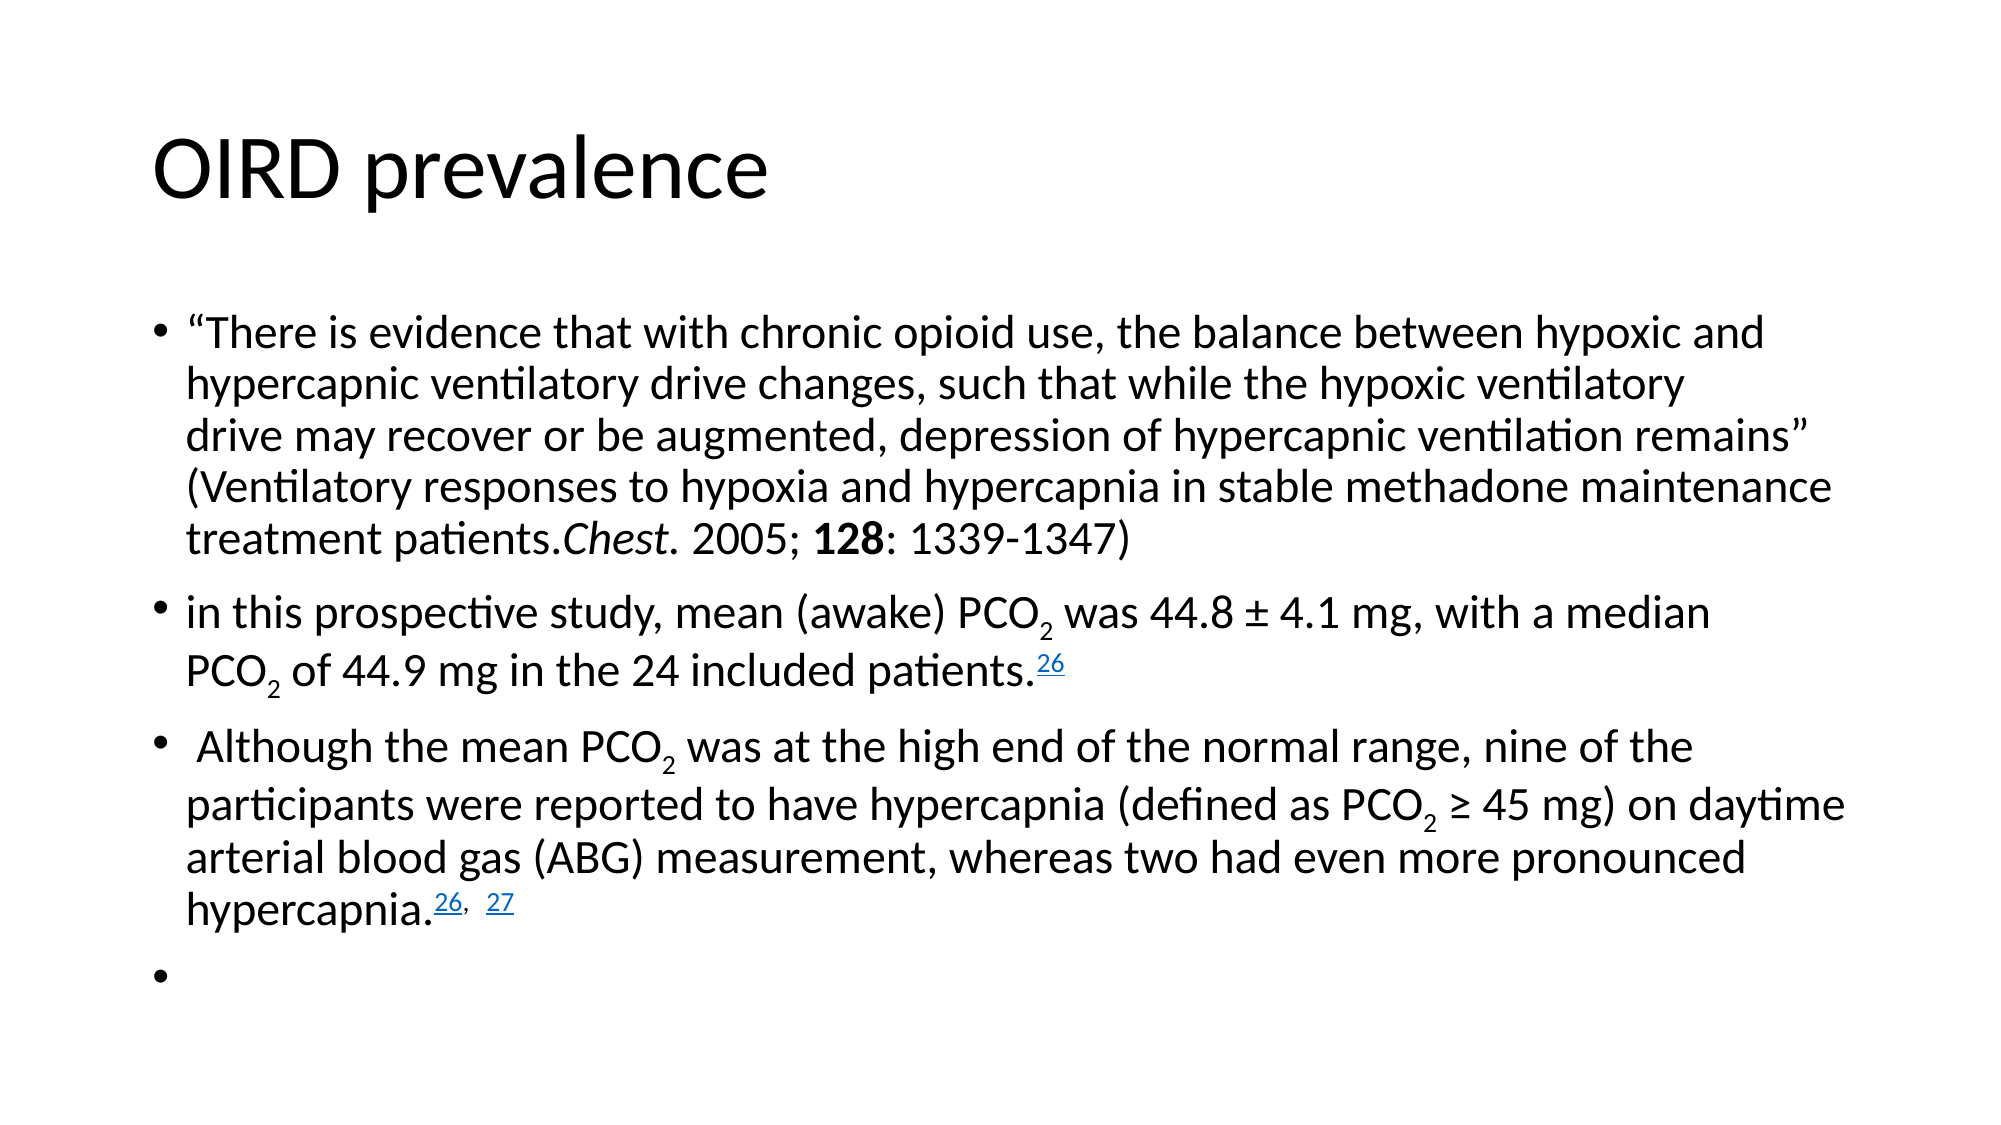

# OIRD prevalence
“There is evidence that with chronic opioid use, the balance between hypoxic and hypercapnic ventilatory drive changes, such that while the hypoxic ventilatory drive may recover or be augmented, depression of hypercapnic ventilation remains” (Ventilatory responses to hypoxia and hypercapnia in stable methadone maintenance treatment patients.Chest. 2005; 128: 1339-1347)
in this prospective study, mean (awake) Pco2 was 44.8 ± 4.1 mg, with a median Pco2 of 44.9 mg in the 24 included patients.26
 Although the mean Pco2 was at the high end of the normal range, nine of the participants were reported to have hypercapnia (defined as Pco2 ≥ 45 mg) on daytime arterial blood gas (ABG) measurement, whereas two had even more pronounced hypercapnia.26,  27